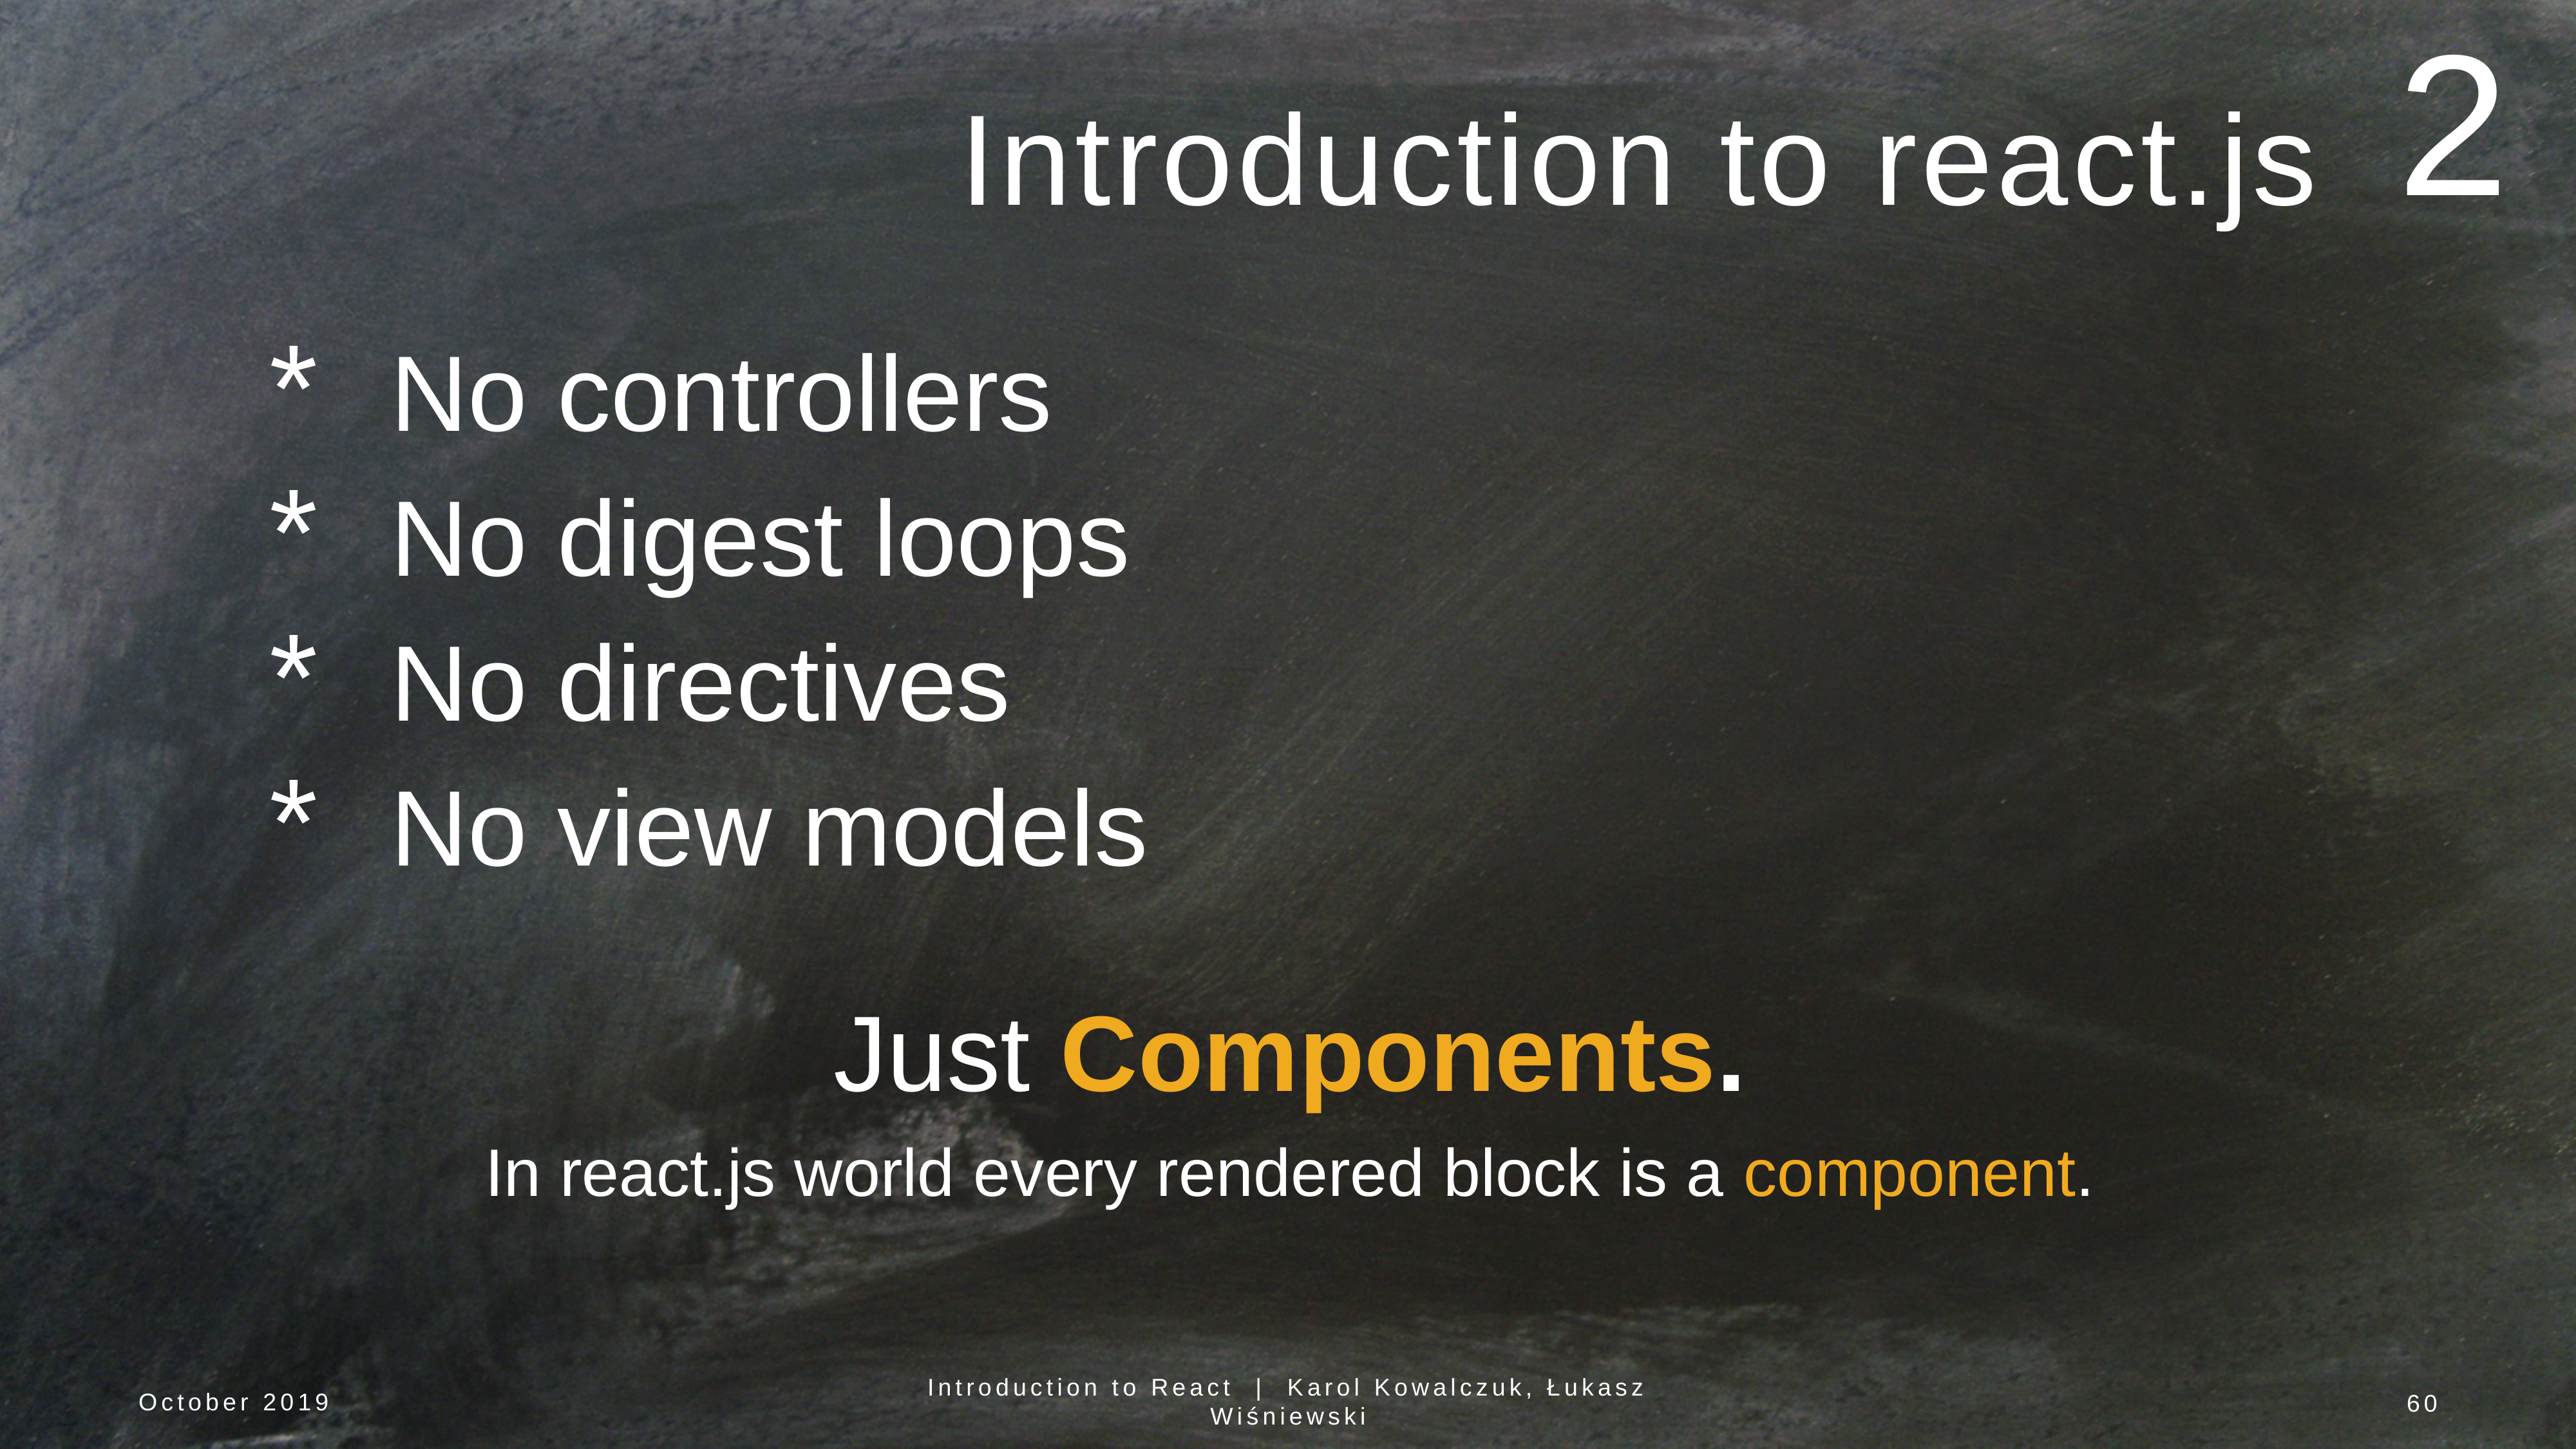

2
Introduction to react.js
No controllers
No digest loops
No directives
No view models

Just Components.
In react.js world every rendered block is a component.
October 2019
Introduction to React  |  Karol Kowalczuk, Łukasz Wiśniewski
60